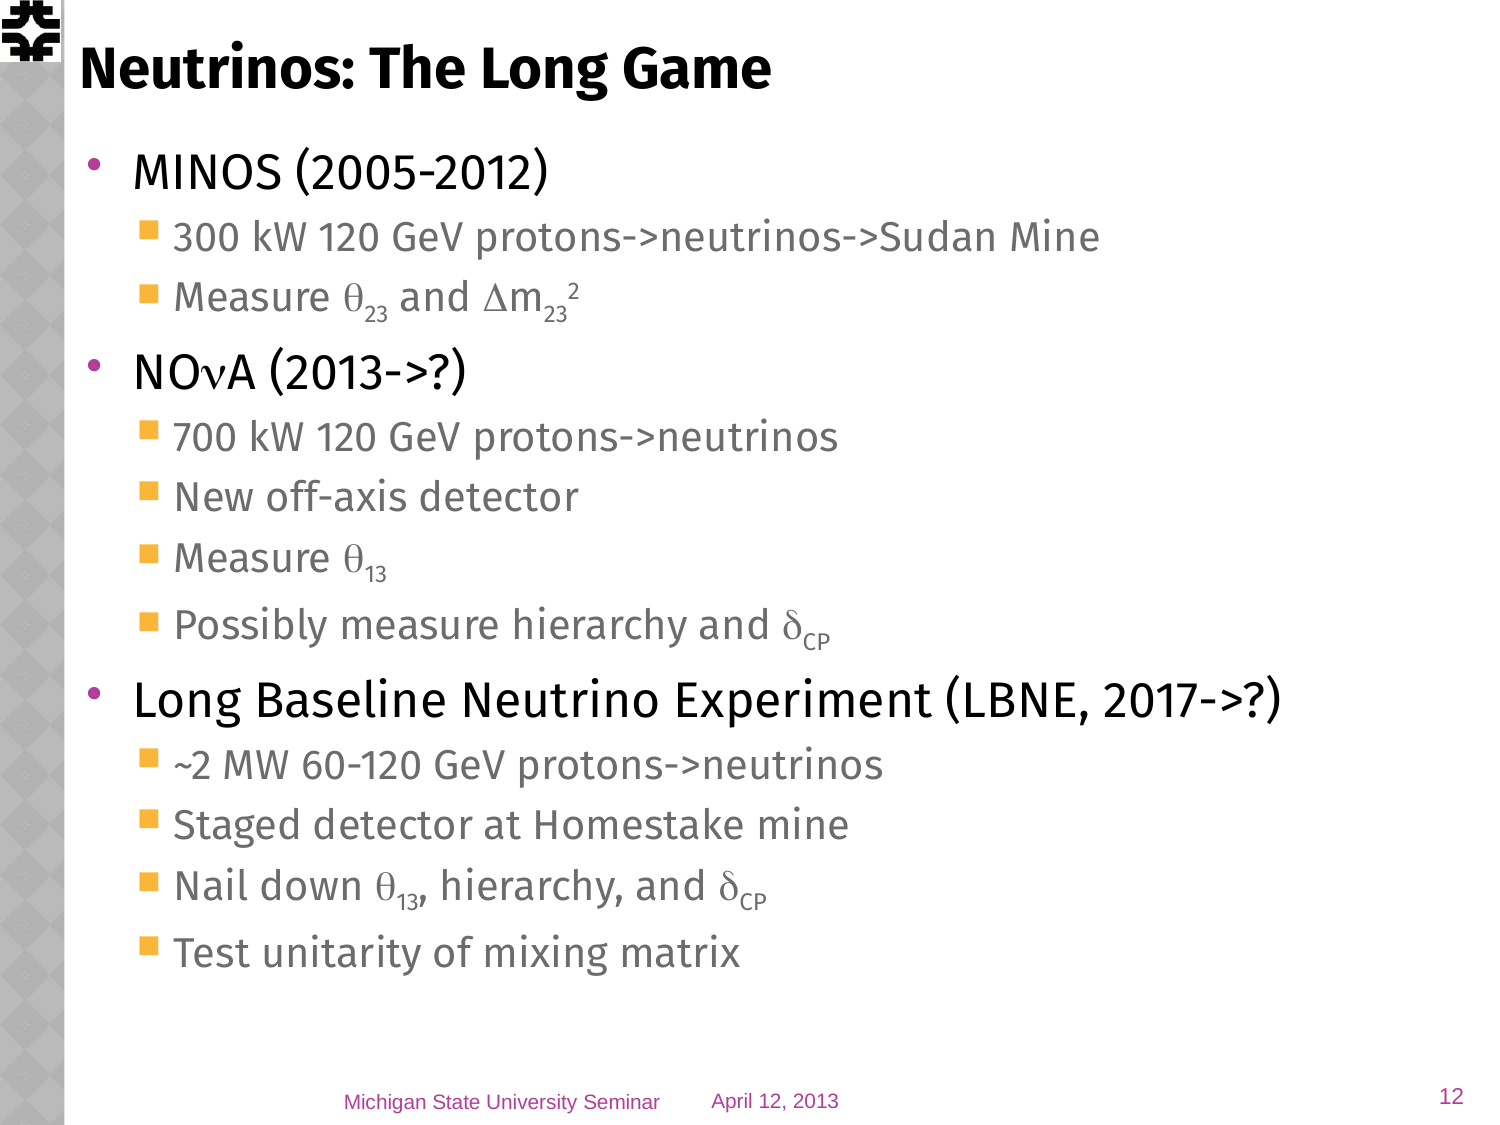

# Neutrinos: The Long Game
MINOS (2005-2012)
300 kW 120 GeV protons->neutrinos->Sudan Mine
Measure θ23 and Δm232
NOνA (2013->?)
700 kW 120 GeV protons->neutrinos
New off-axis detector
Measure θ13
Possibly measure hierarchy and δCP
Long Baseline Neutrino Experiment (LBNE, 2017->?)
~2 MW 60-120 GeV protons->neutrinos
Staged detector at Homestake mine
Nail down θ13, hierarchy, and δCP
Test unitarity of mixing matrix

12
Michigan State University Seminar
April 12, 2013